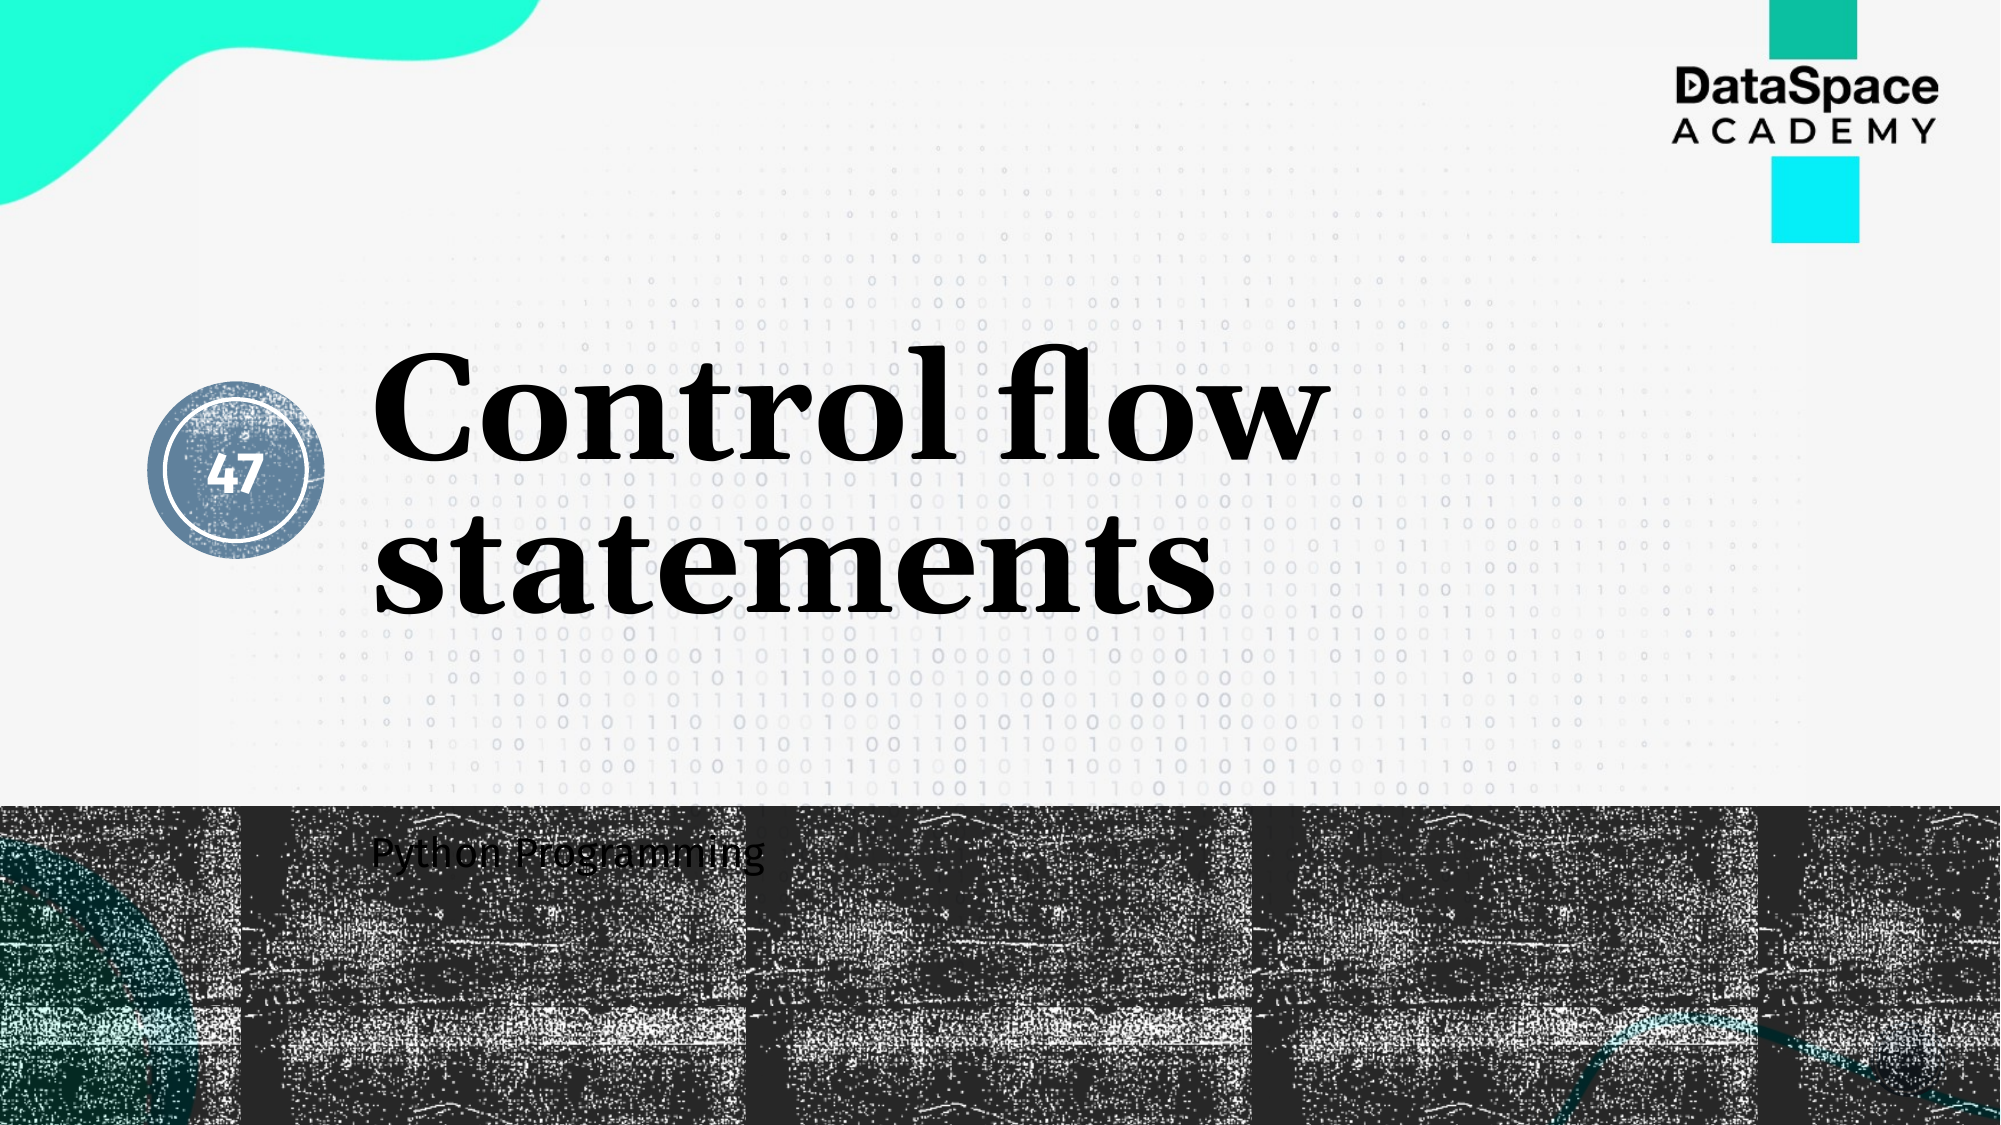

# Control flow statements
47
Python Programming